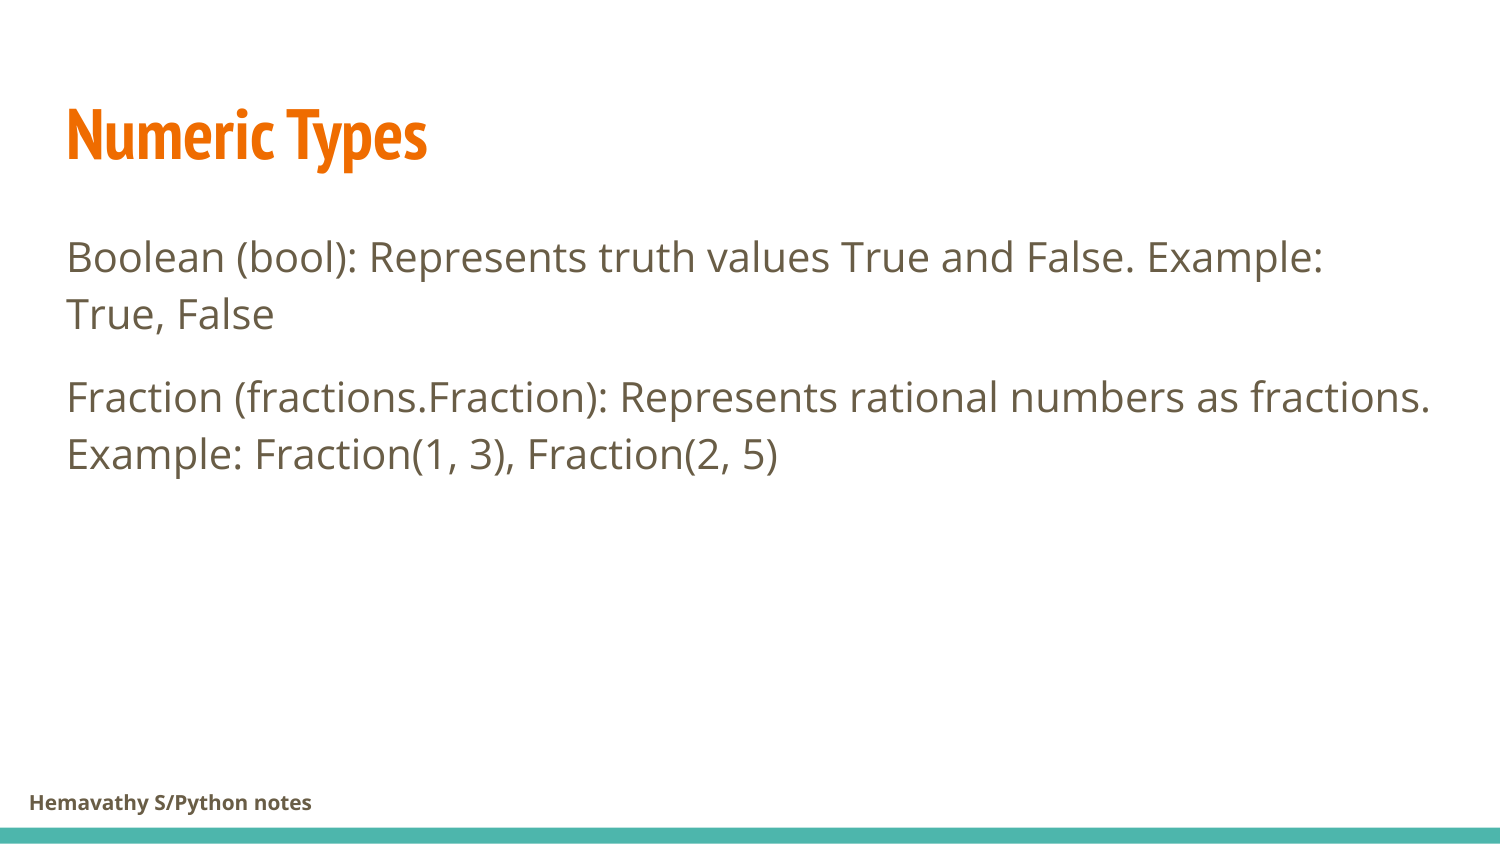

# Numeric Types
Boolean (bool): Represents truth values True and False. Example: True, False
Fraction (fractions.Fraction): Represents rational numbers as fractions. Example: Fraction(1, 3), Fraction(2, 5)